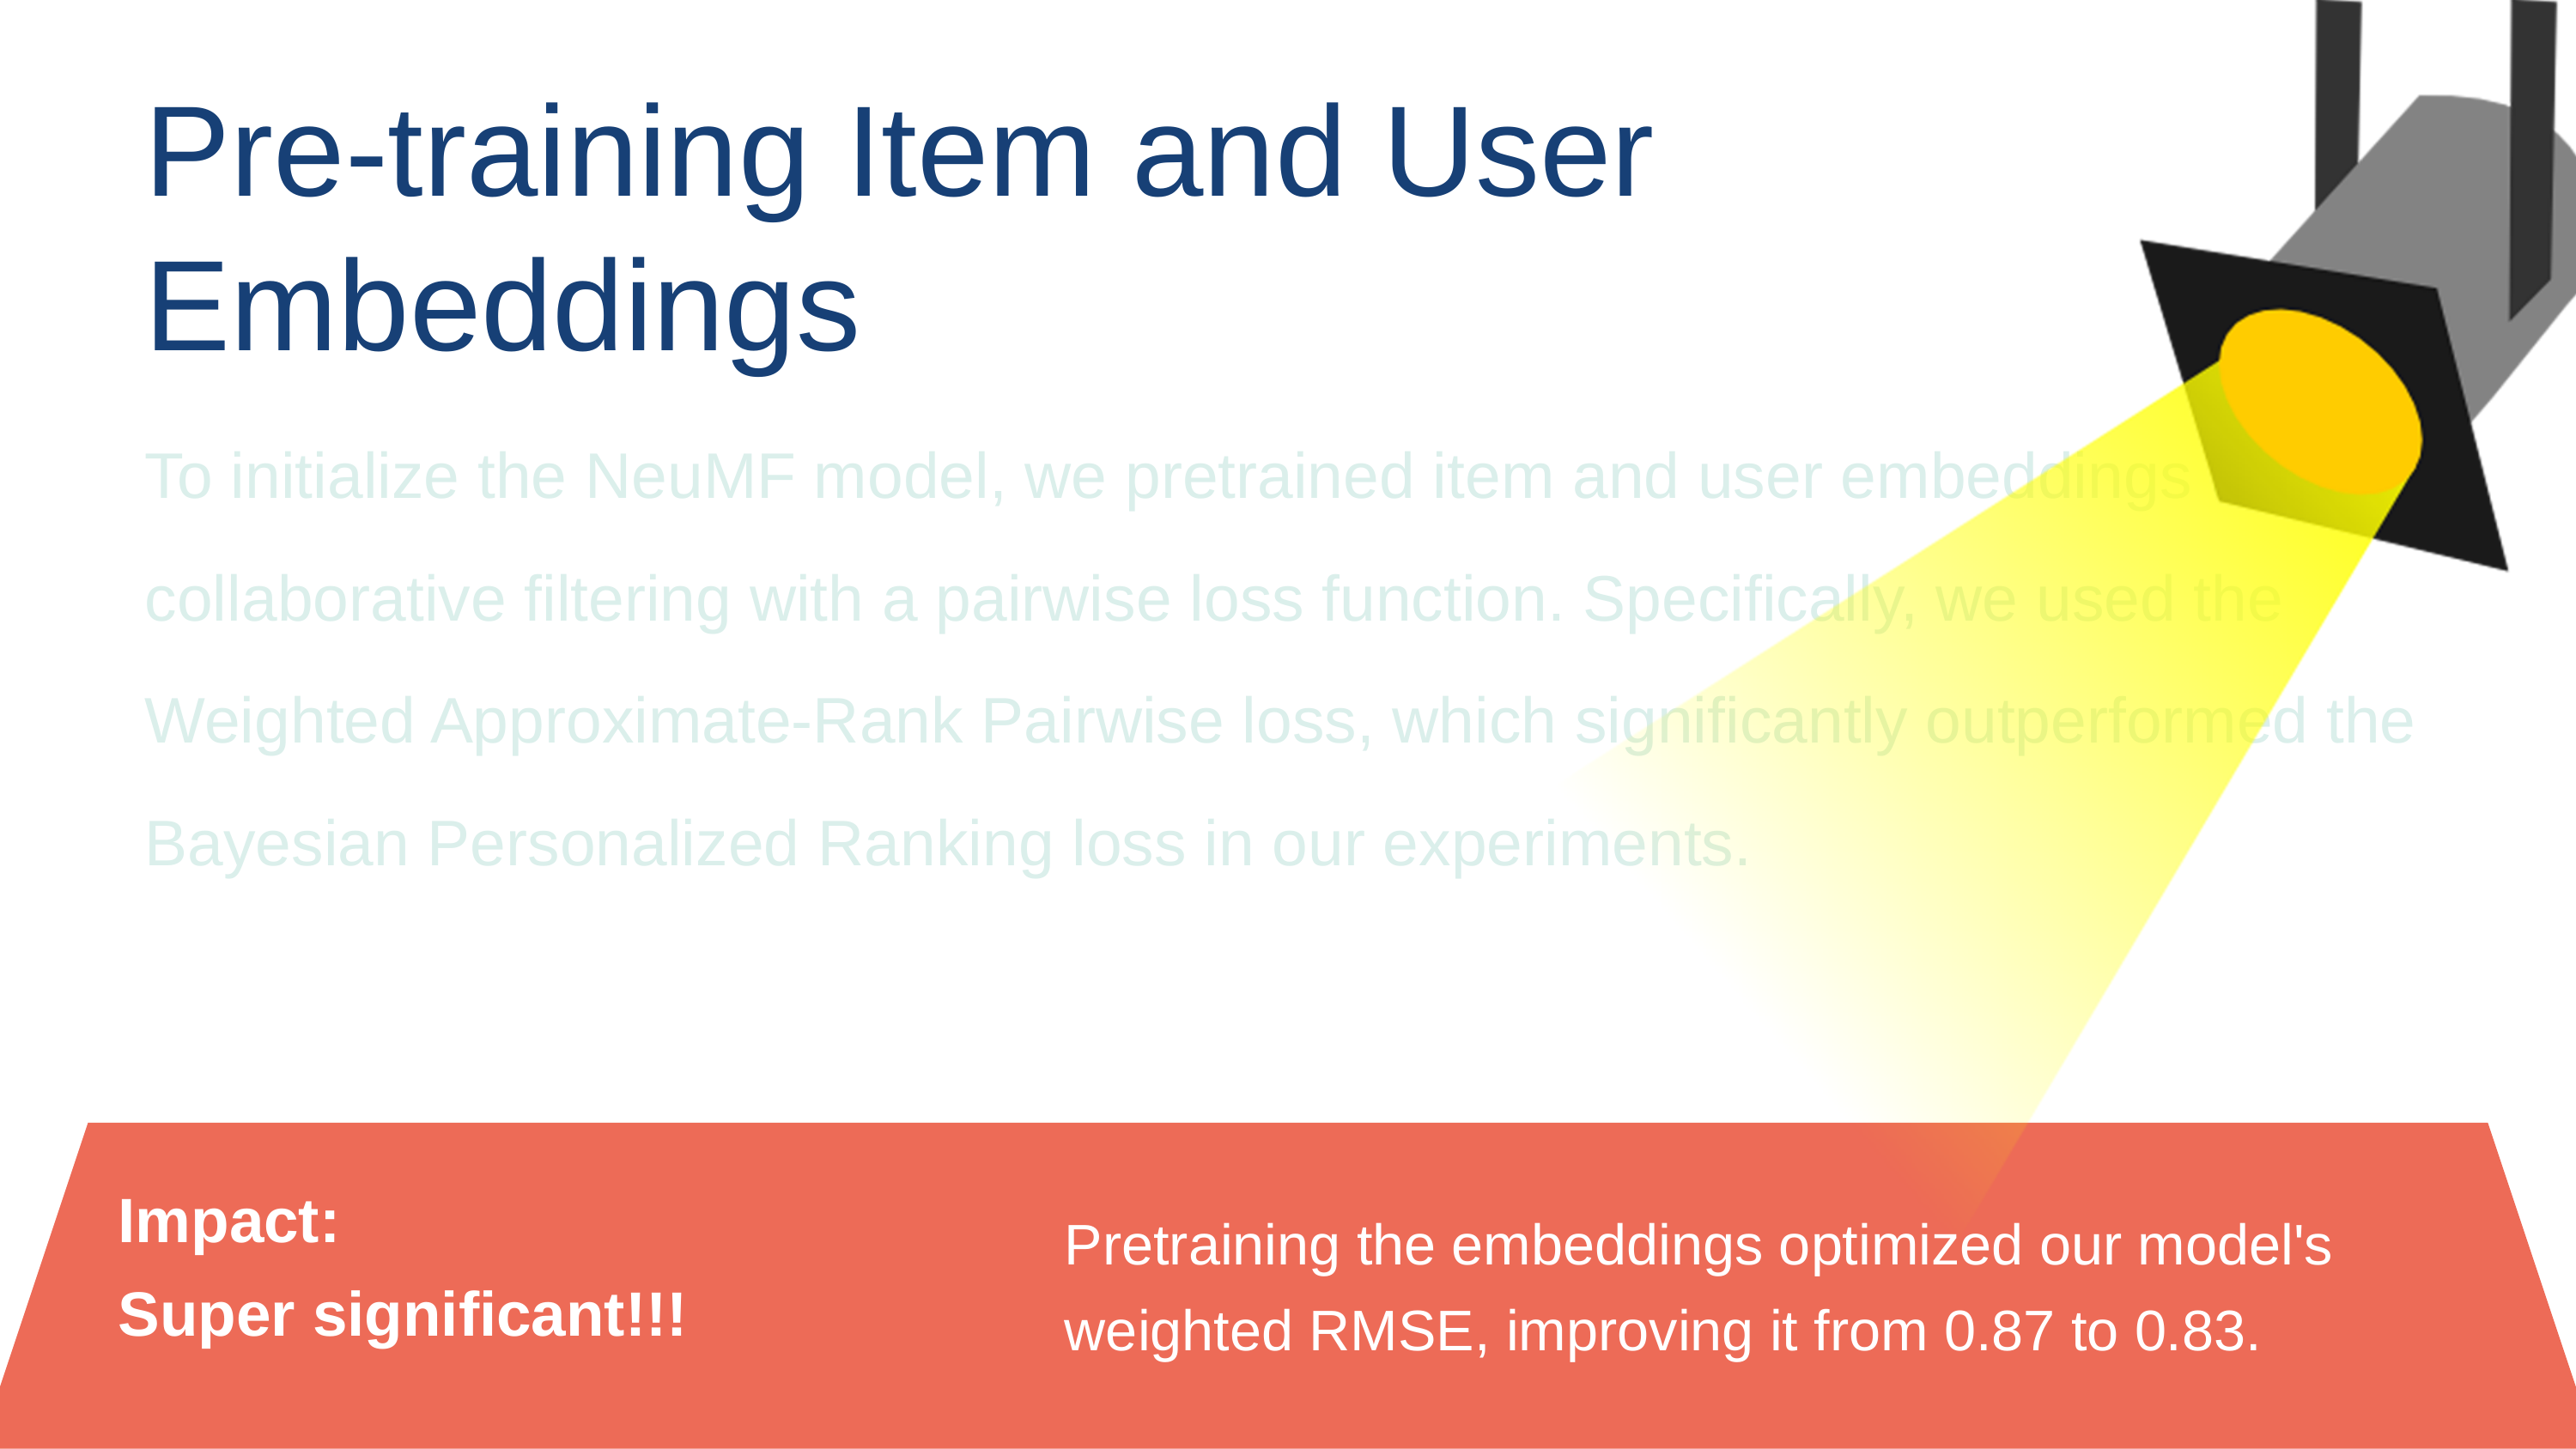

Pre-training Item and User Embeddings

To initialize the NeuMF model, we pretrained item and user embeddings using collaborative filtering with a pairwise loss function. Specifically, we used the Weighted Approximate-Rank Pairwise loss, which significantly outperformed the Bayesian Personalized Ranking loss in our experiments.

Pretraining the embeddings optimized our model's weighted RMSE, improving it from 0.87 to 0.83.

Impact:
Super significant!!!